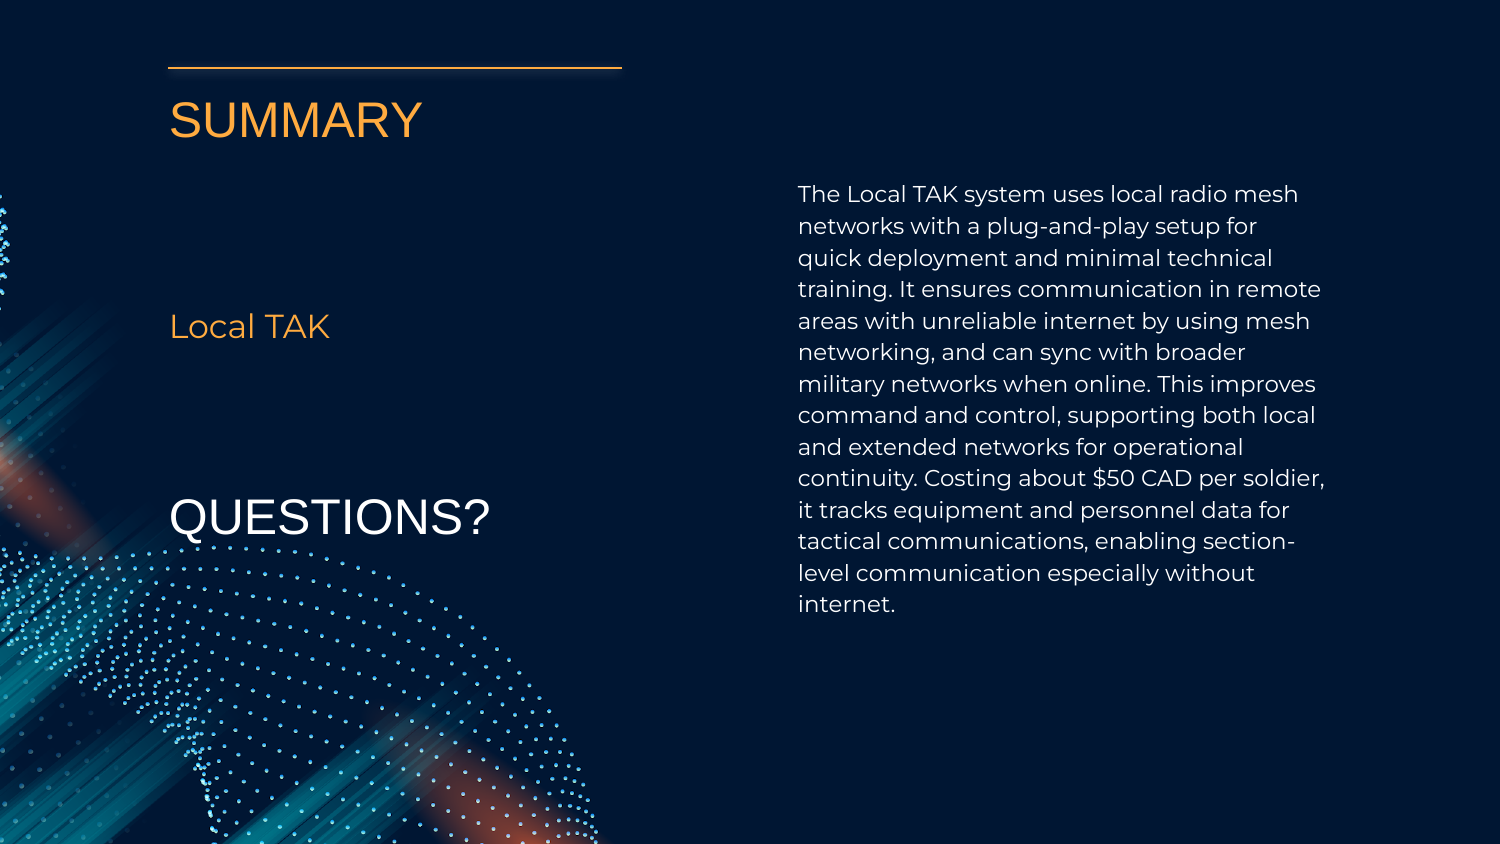

# SUMMARY
The Local TAK system uses local radio mesh networks with a plug-and-play setup for quick deployment and minimal technical training. It ensures communication in remote areas with unreliable internet by using mesh networking, and can sync with broader military networks when online. This improves command and control, supporting both local and extended networks for operational continuity. Costing about $50 CAD per soldier, it tracks equipment and personnel data for tactical communications, enabling section-level communication especially without internet.

Local TAK
QUESTIONS?